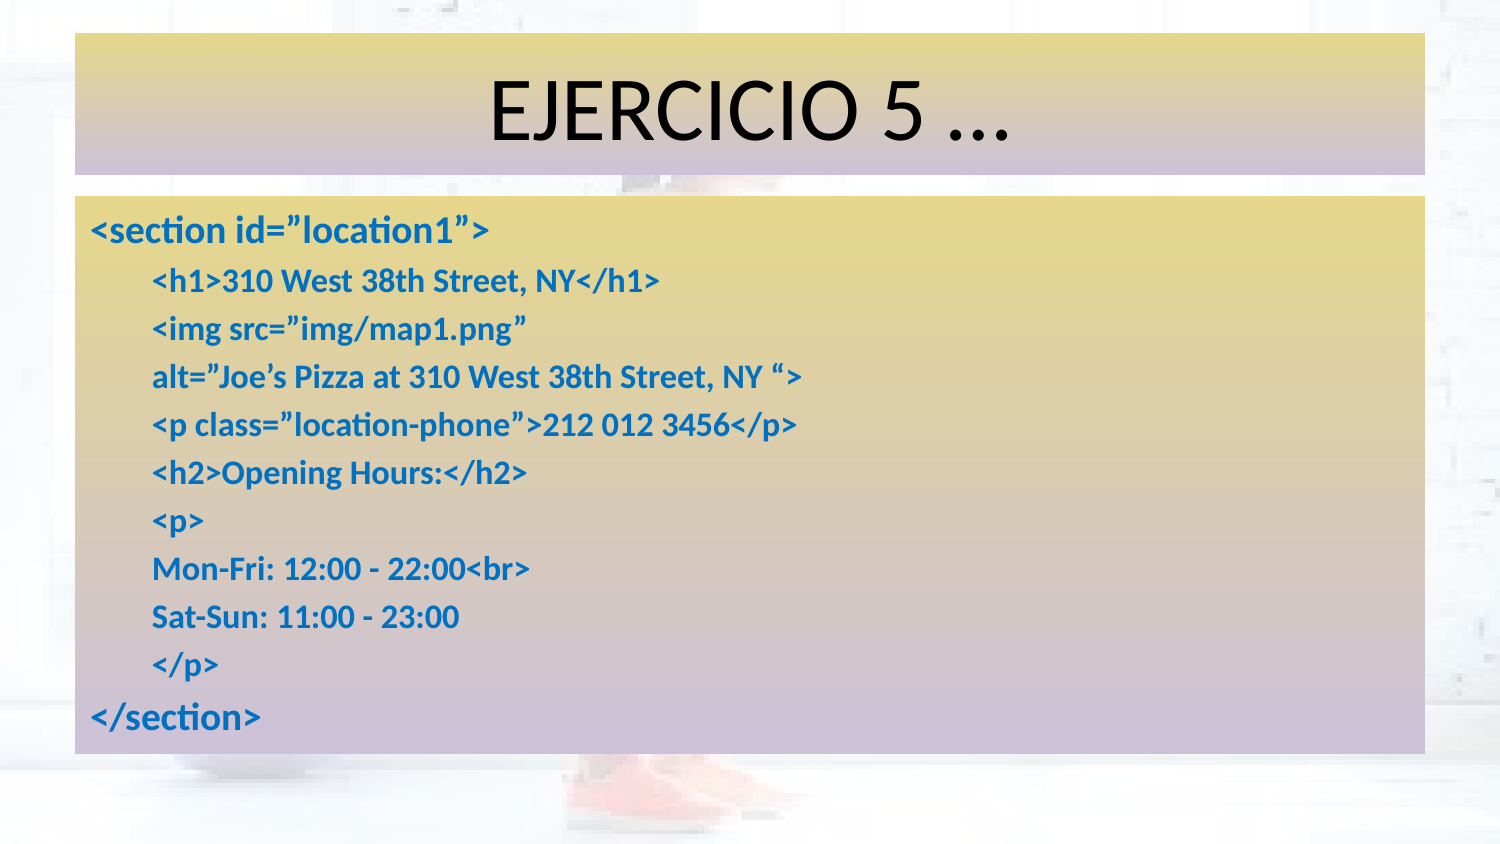

# EJERCICIO 5 …
<section id=”location1”>
<h1>310 West 38th Street, NY</h1>
<img src=”img/map1.png”
alt=”Joe’s Pizza at 310 West 38th Street, NY “>
<p class=”location-phone”>212 012 3456</p>
<h2>Opening Hours:</h2>
<p>
	Mon-Fri: 12:00 - 22:00<br>
	Sat-Sun: 11:00 - 23:00
</p>
</section>